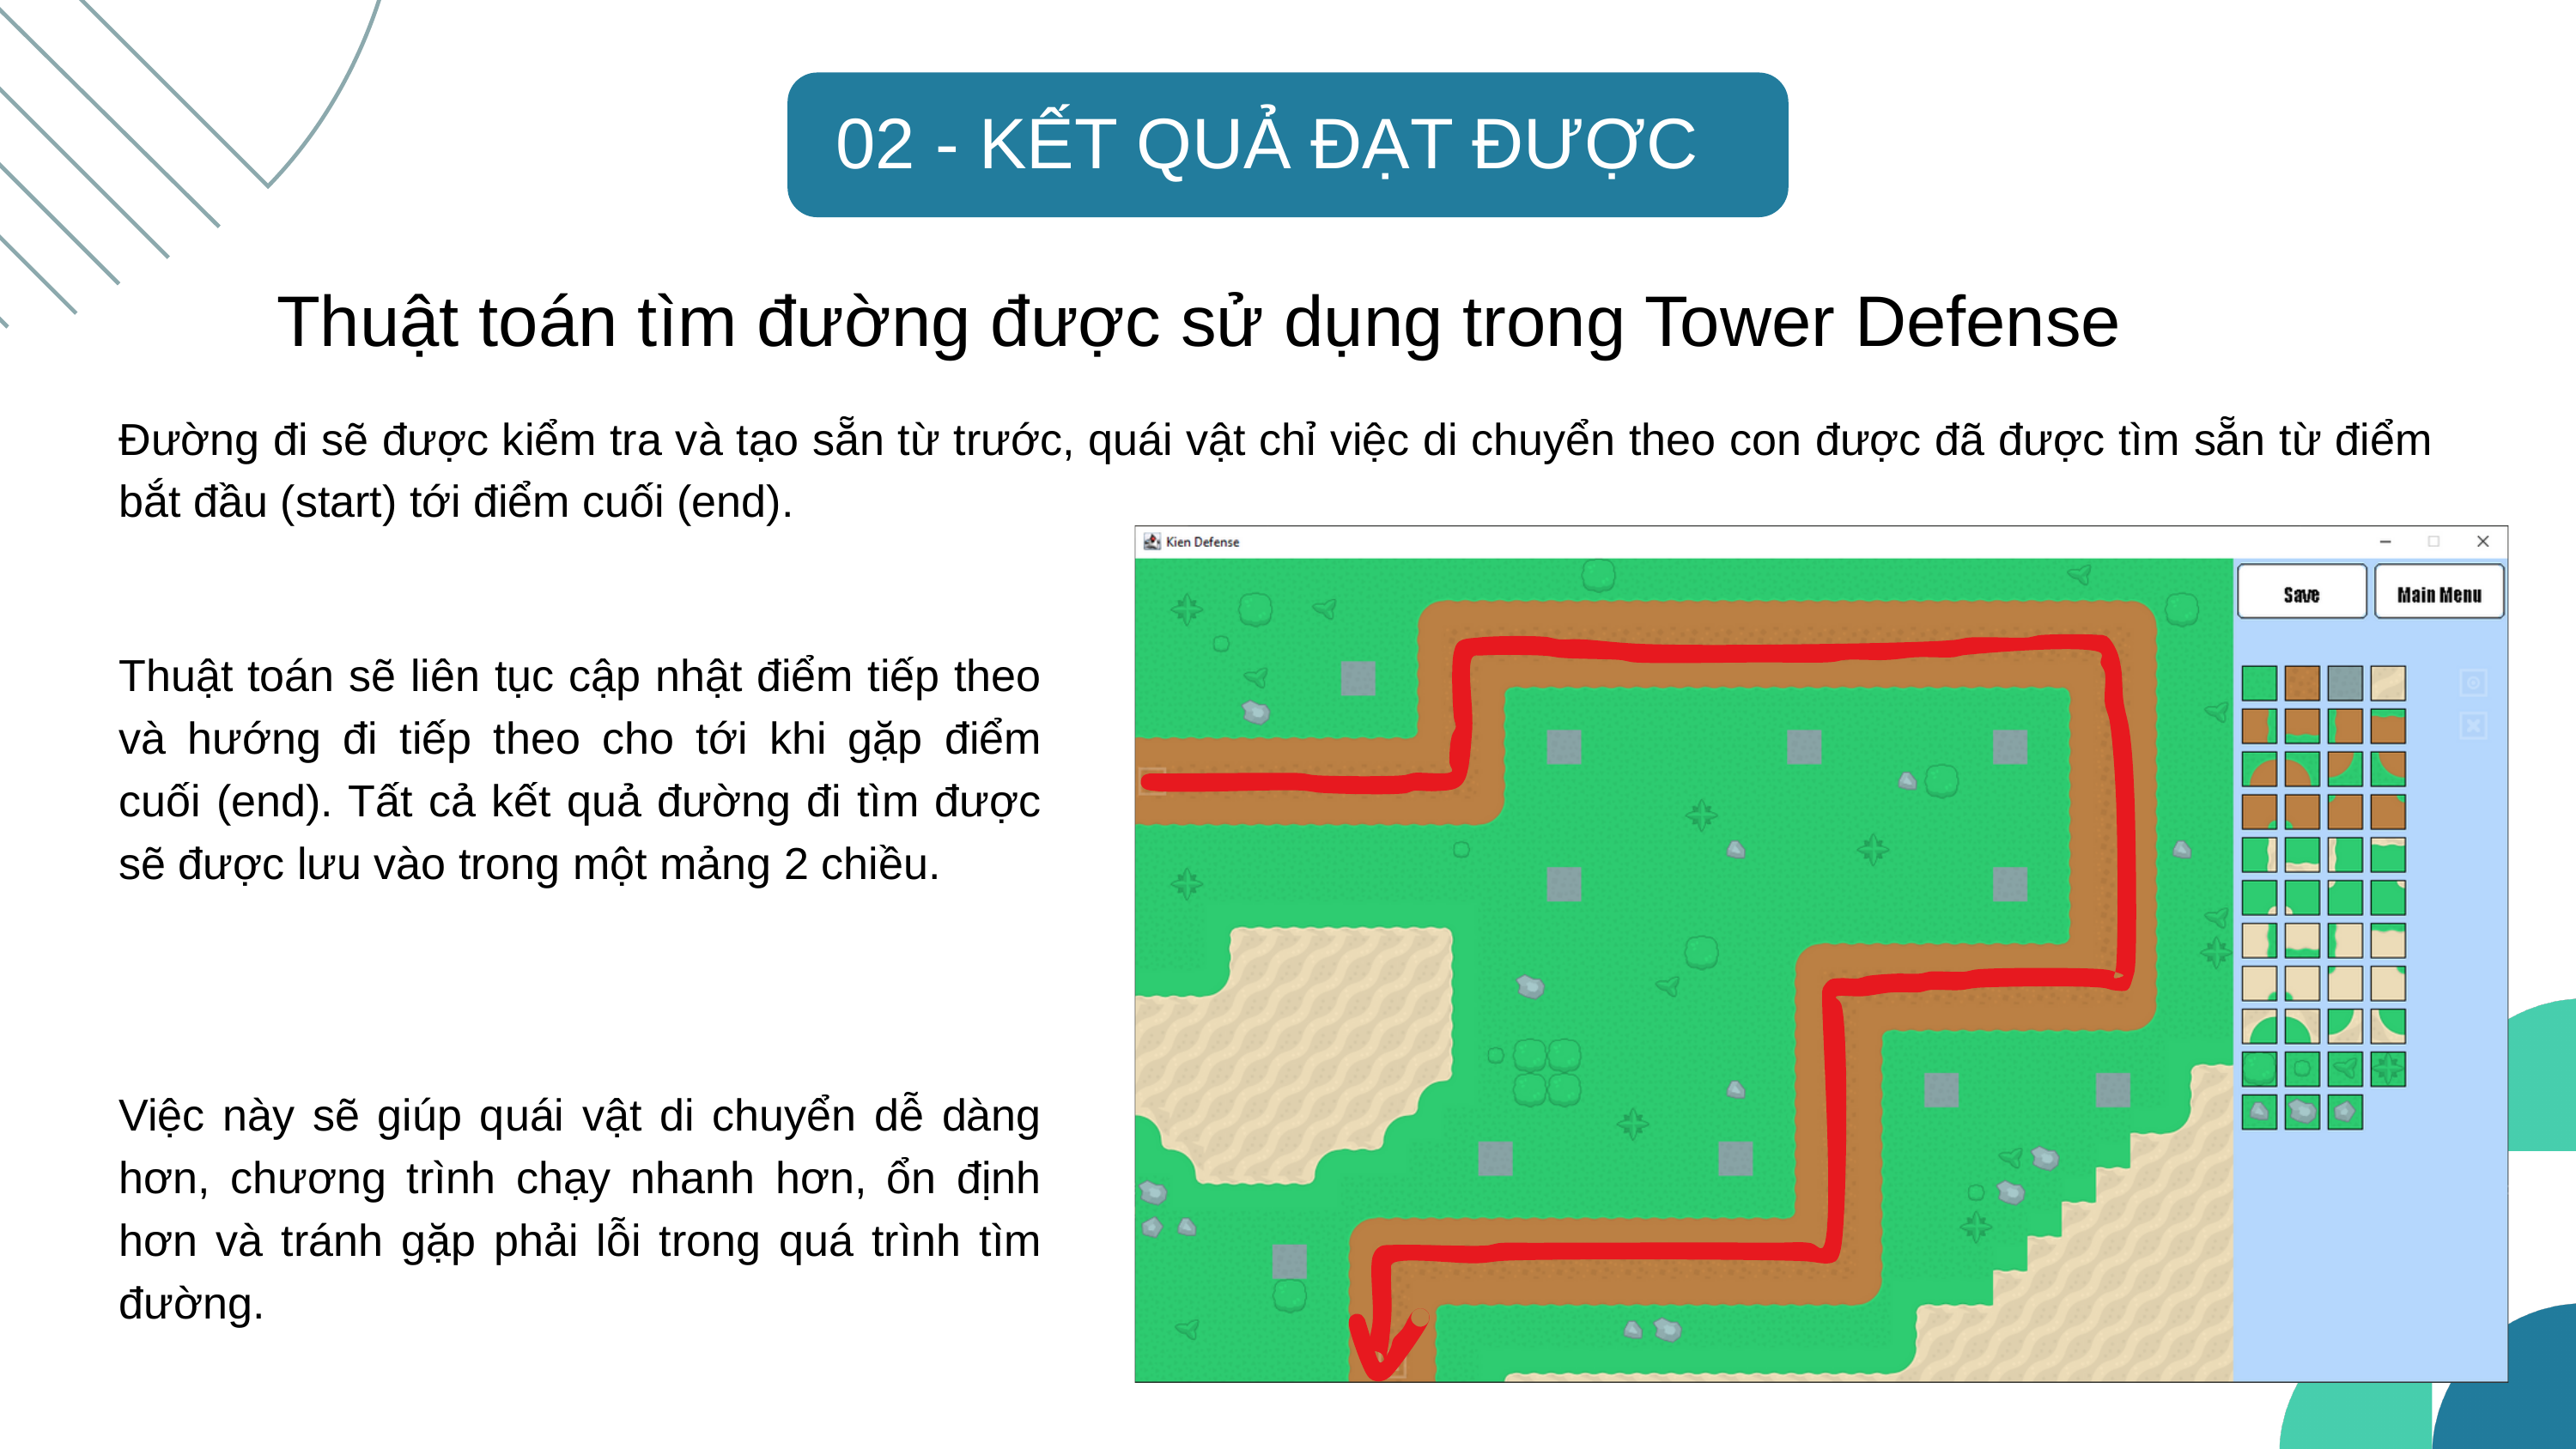

02 - KẾT QUẢ ĐẠT ĐƯỢC
Thuật toán tìm đường được sử dụng trong Tower Defense
Đường đi sẽ được kiểm tra và tạo sẵn từ trước, quái vật chỉ việc di chuyển theo con được đã được tìm sẵn từ điểm bắt đầu (start) tới điểm cuối (end).

Thuật toán sẽ liên tục cập nhật điểm tiếp theo và hướng đi tiếp theo cho tới khi gặp điểm cuối (end). Tất cả kết quả đường đi tìm được sẽ được lưu vào trong một mảng 2 chiều.

Việc này sẽ giúp quái vật di chuyển dễ dàng hơn, chương trình chạy nhanh hơn, ổn định hơn và tránh gặp phải lỗi trong quá trình tìm đường.